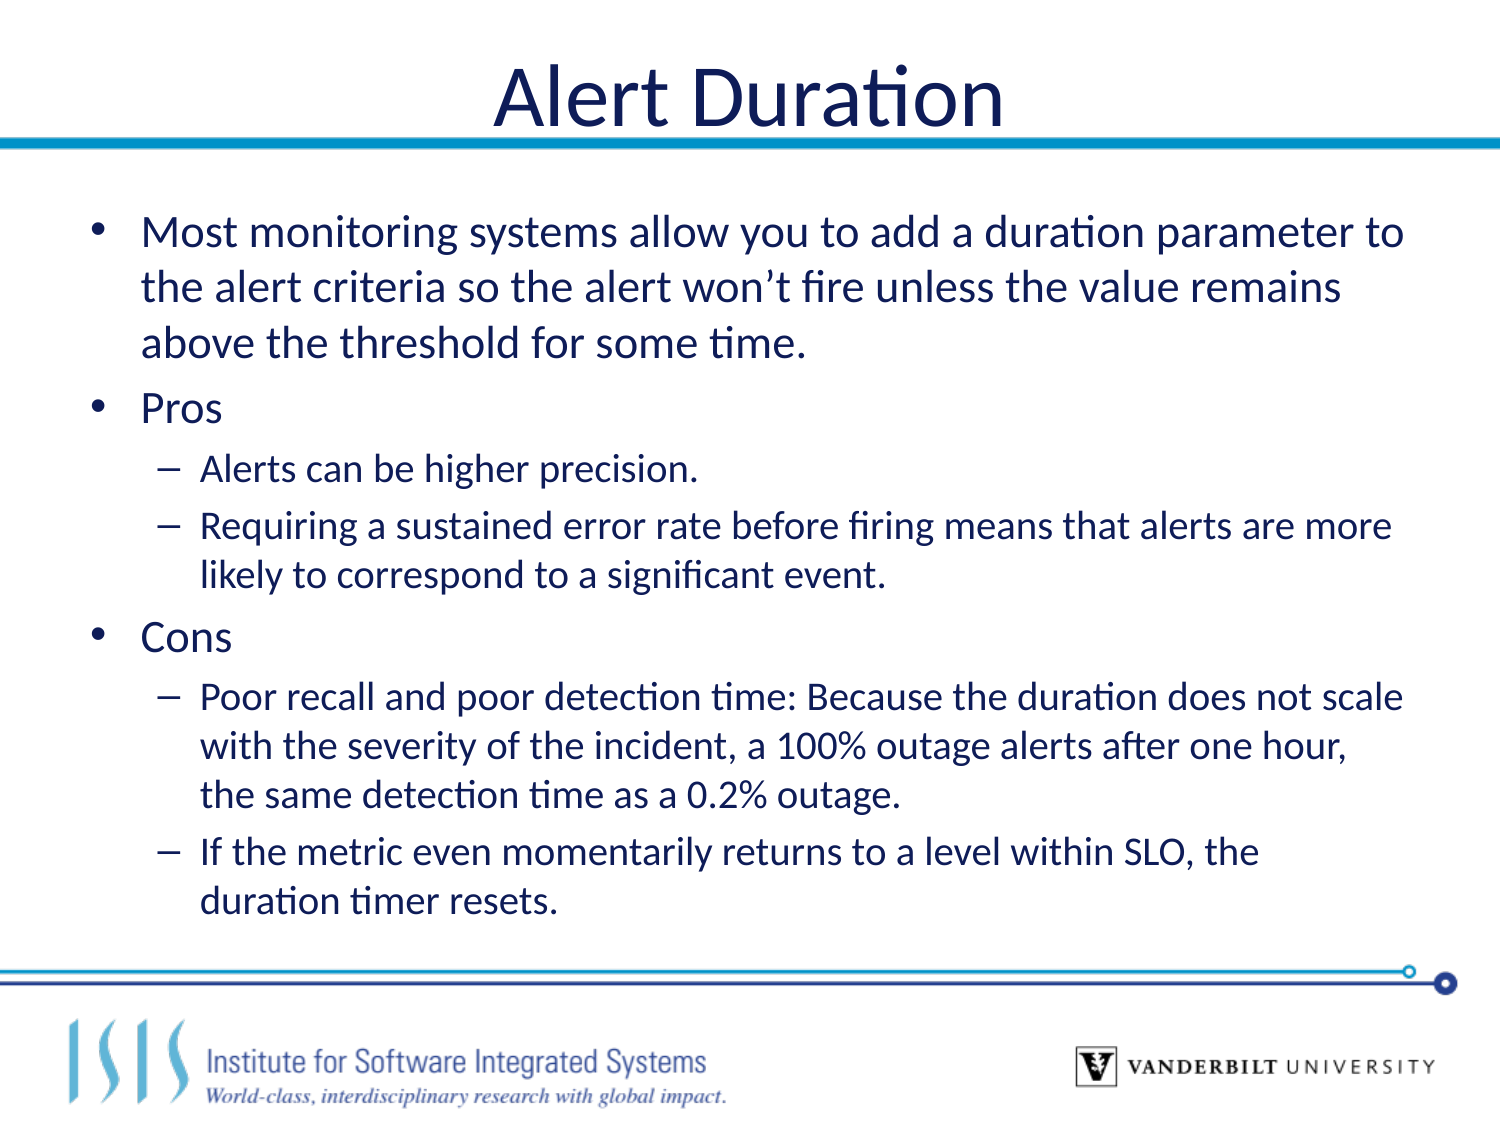

# Alert Duration
Most monitoring systems allow you to add a duration parameter to the alert criteria so the alert won’t fire unless the value remains above the threshold for some time.
Pros
Alerts can be higher precision.
Requiring a sustained error rate before firing means that alerts are more likely to correspond to a significant event.
Cons
Poor recall and poor detection time: Because the duration does not scale with the severity of the incident, a 100% outage alerts after one hour, the same detection time as a 0.2% outage.
If the metric even momentarily returns to a level within SLO, the duration timer resets.